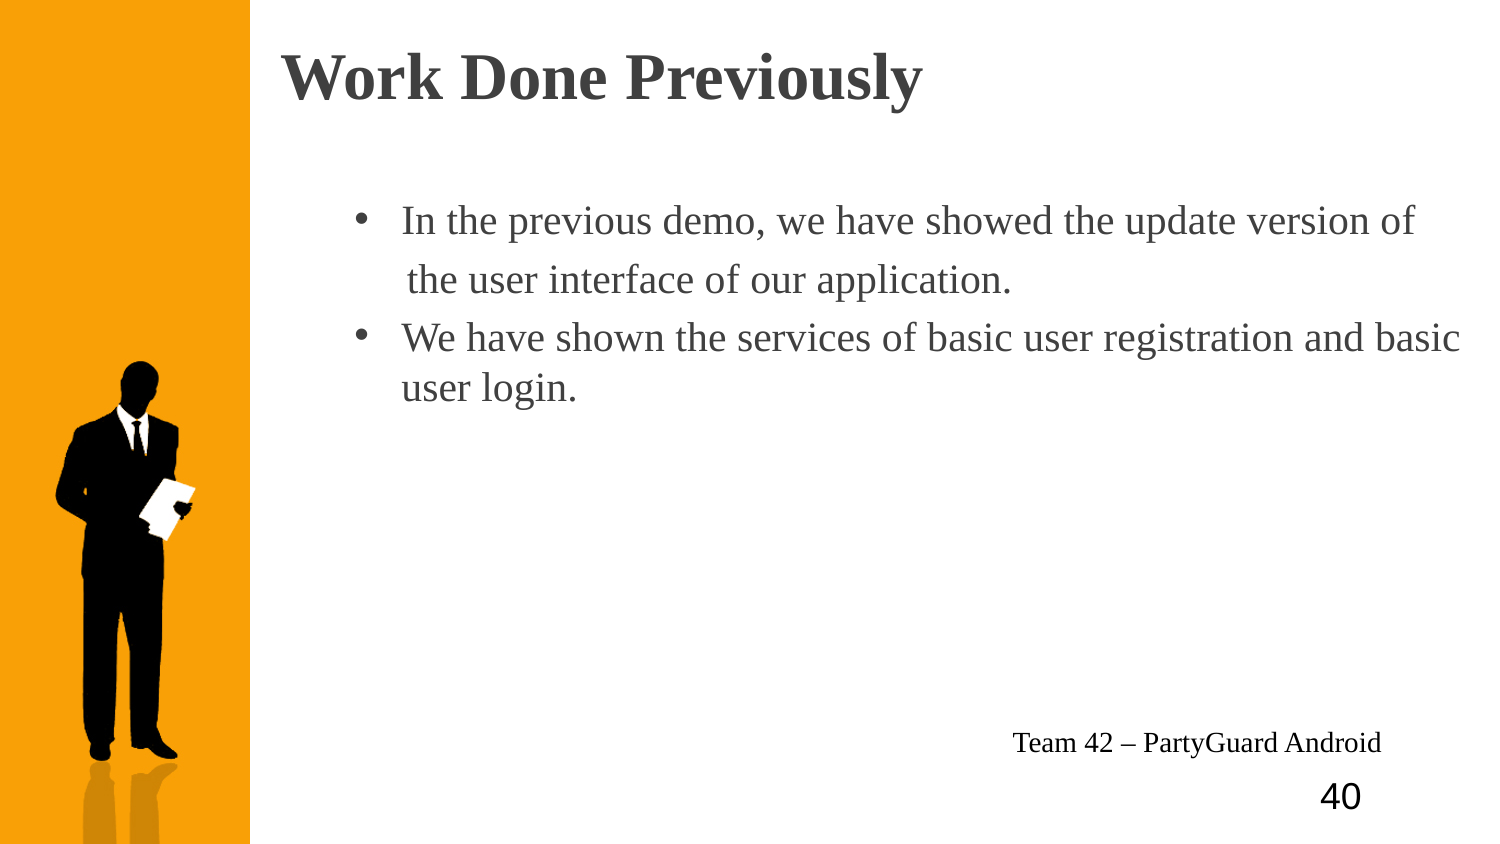

# Work Done Previously
In the previous demo, we have showed the update version of
     the user interface of our application.
We have shown the services of basic user registration and basic user login.

Team 42 – PartyGuard Android
40